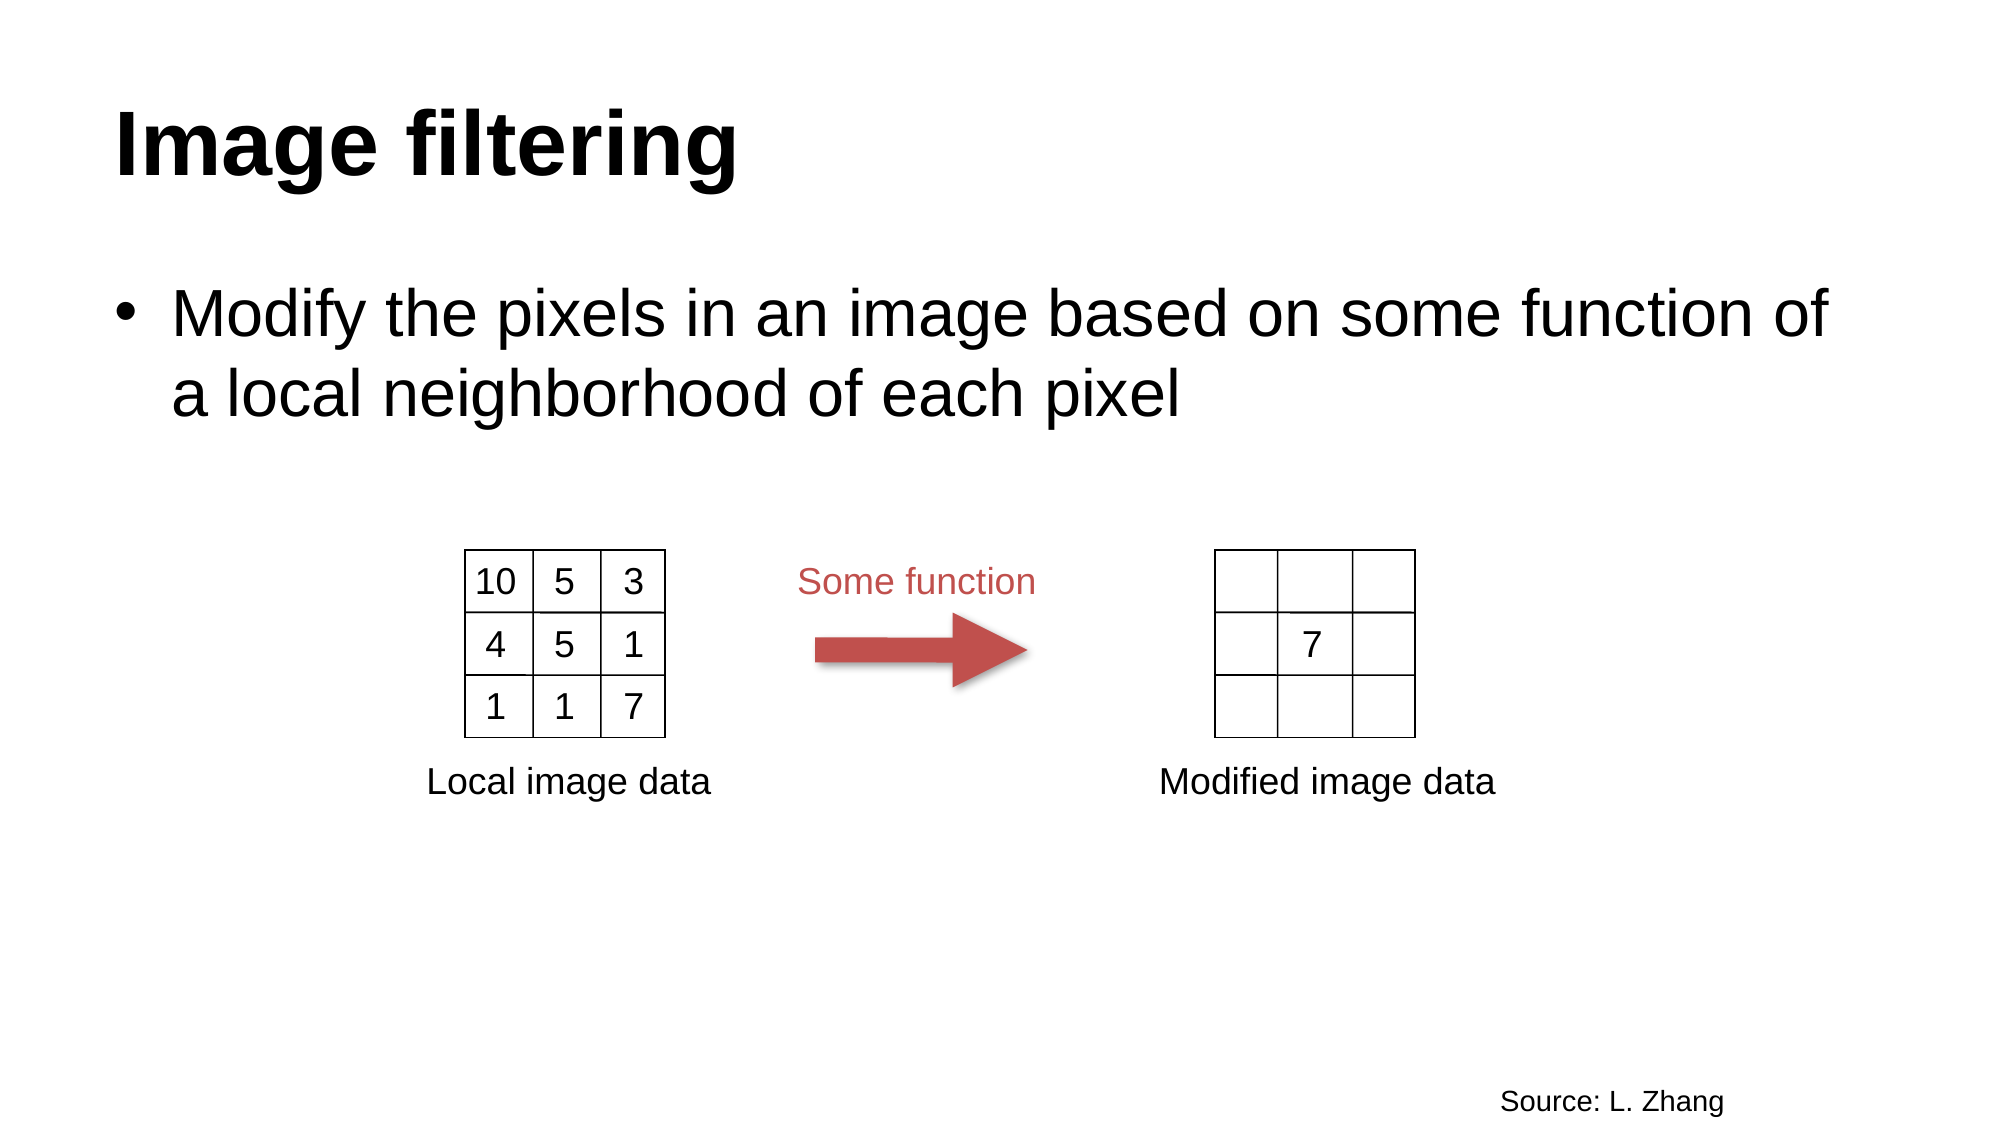

# Image filtering
Modify the pixels in an image based on some function of a local neighborhood of each pixel

10

5

3

4
5
1

1
1
7
Some function

7

Local image data
Modified image data
Source: L. Zhang